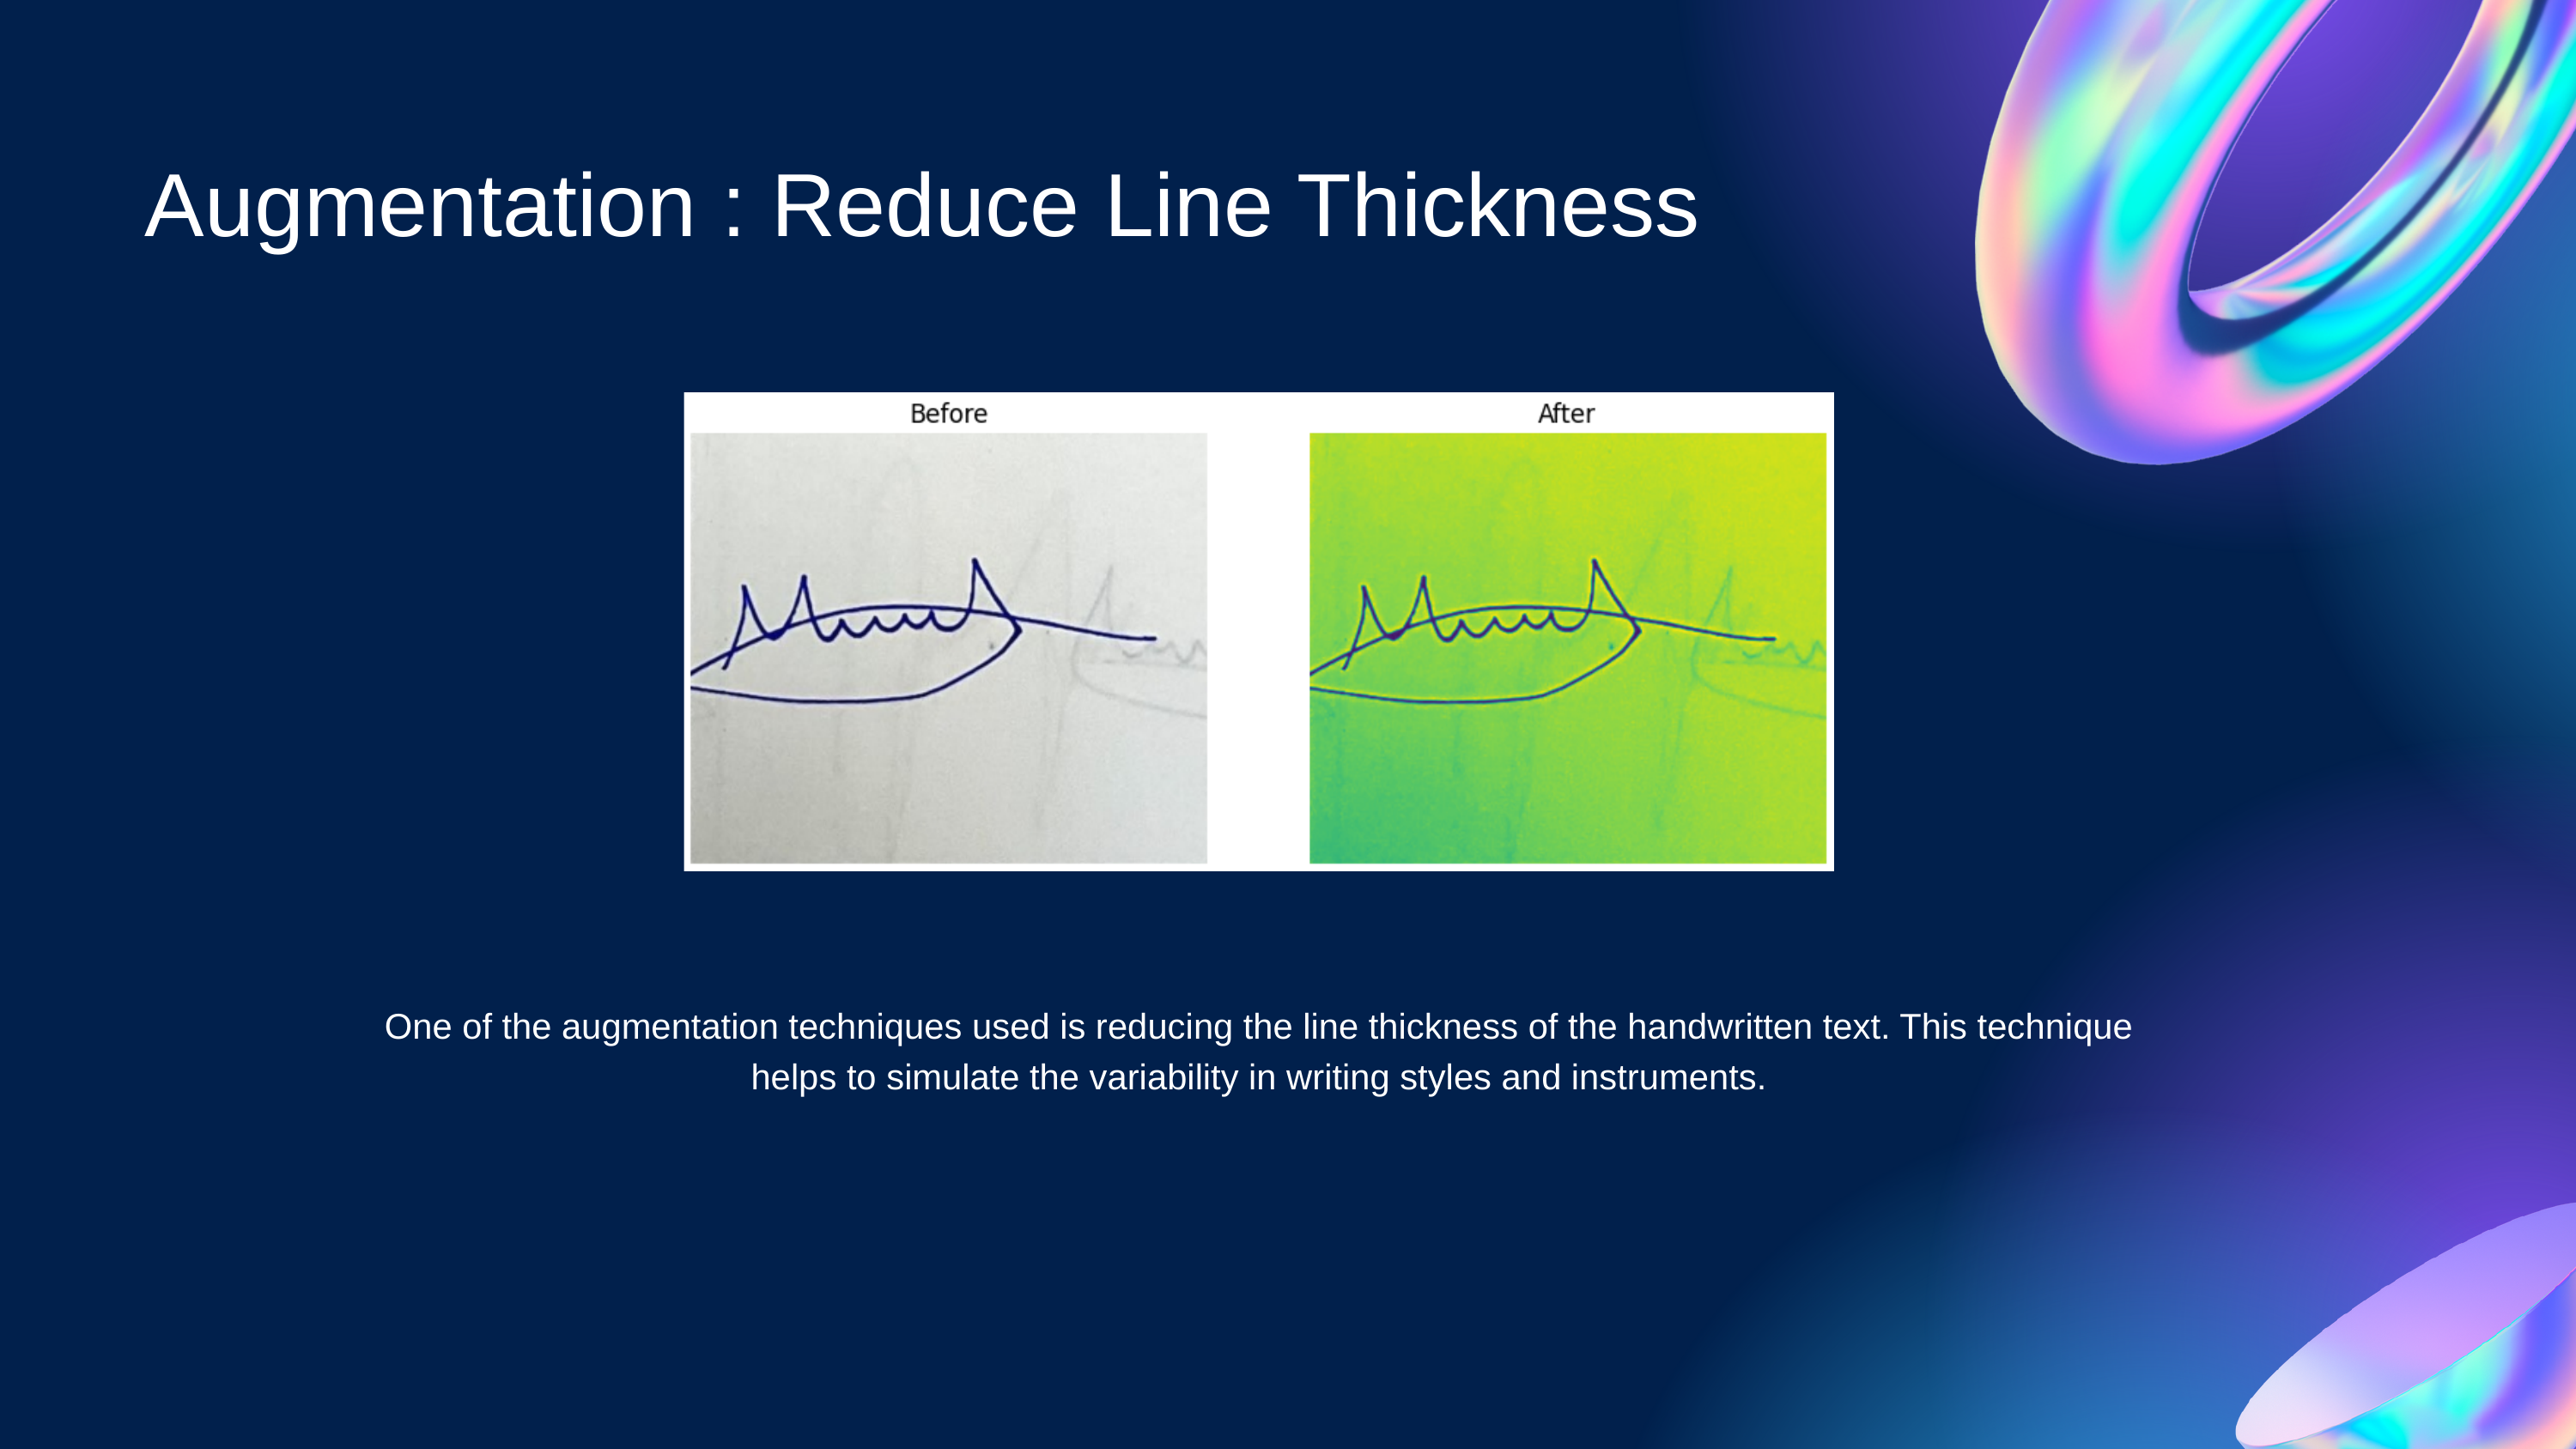

Augmentation : Reduce Line Thickness

One of the augmentation techniques used is reducing the line thickness of the handwritten text. This technique helps to simulate the variability in writing styles and instruments.